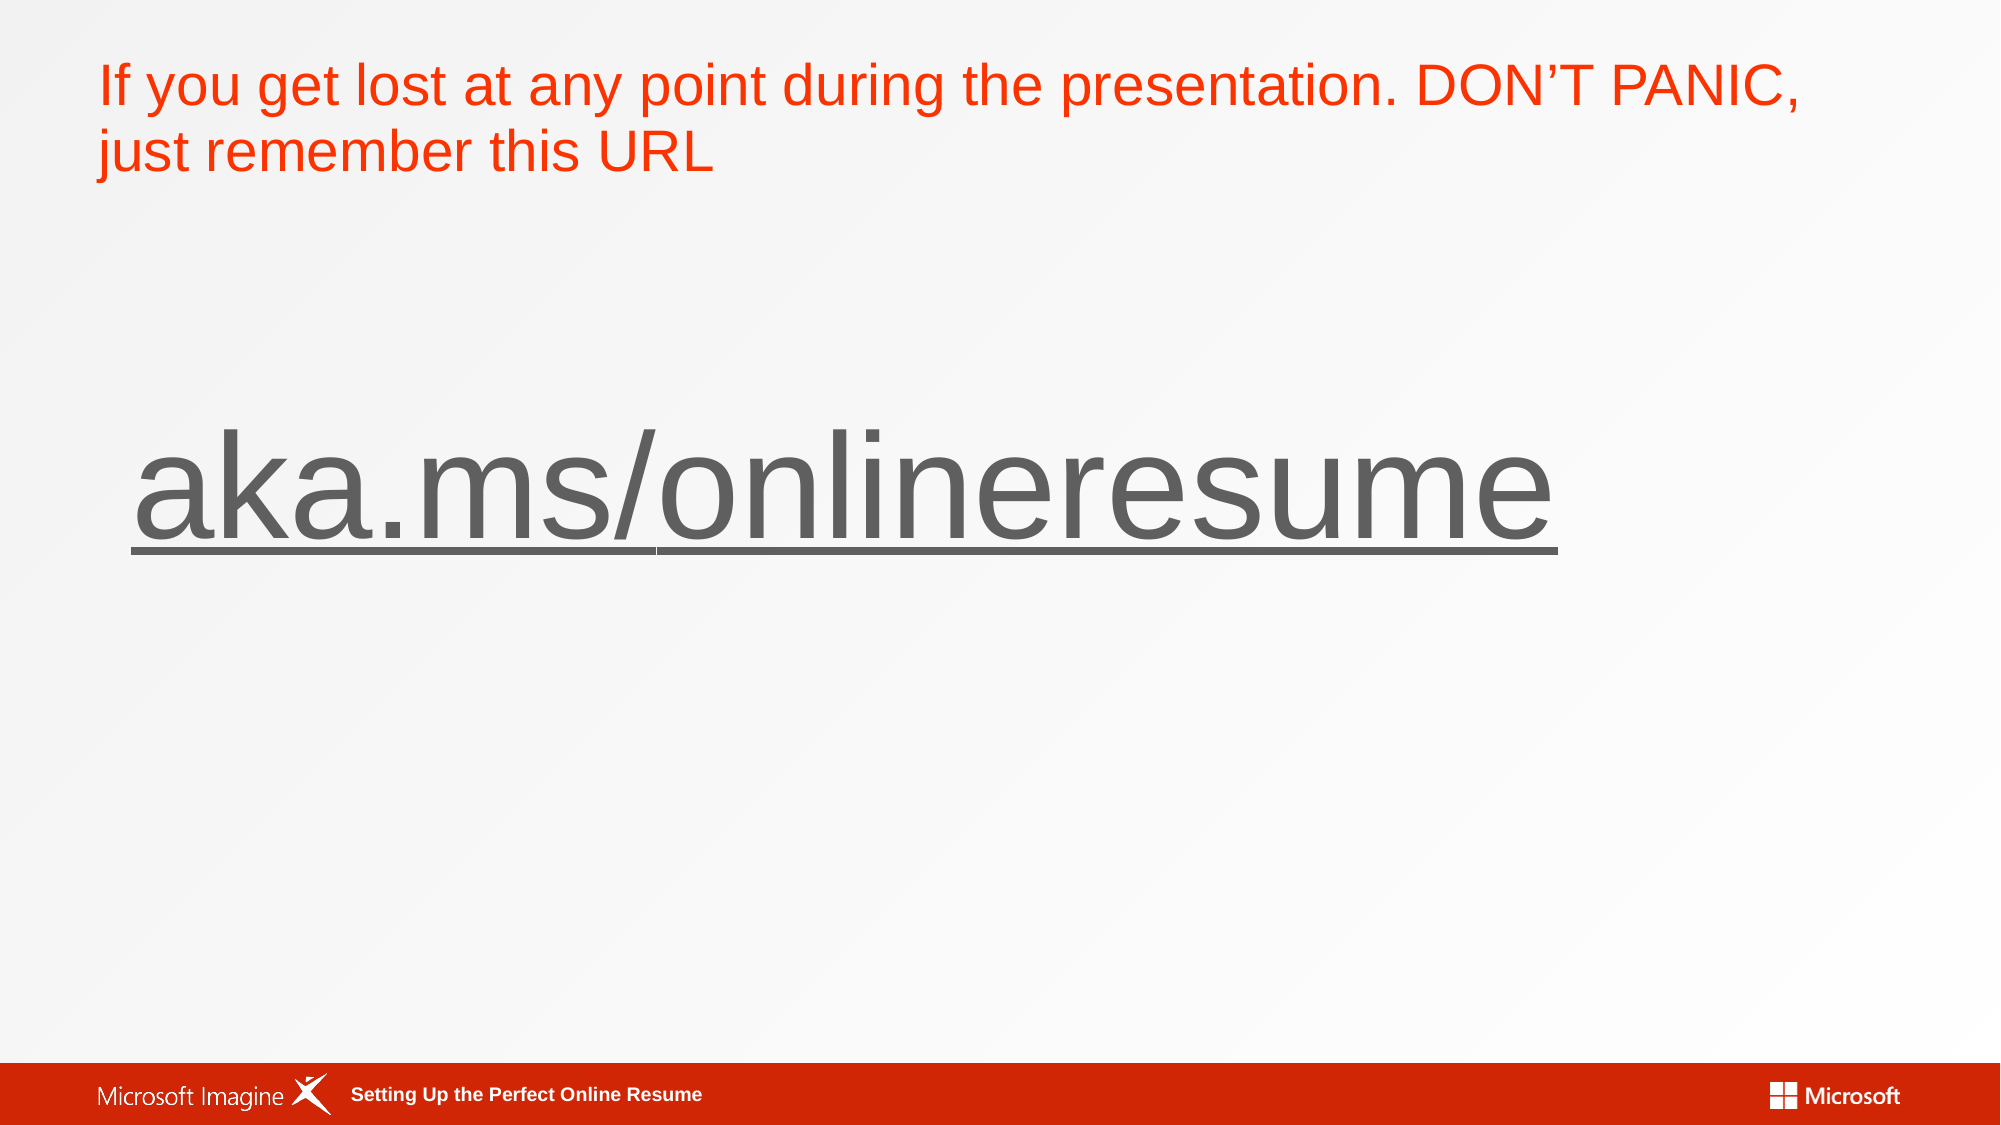

# If you get lost at any point during the presentation. DON’T PANIC, just remember this URL

aka.ms/onlineresume
Setting Up the Perfect Online Resume